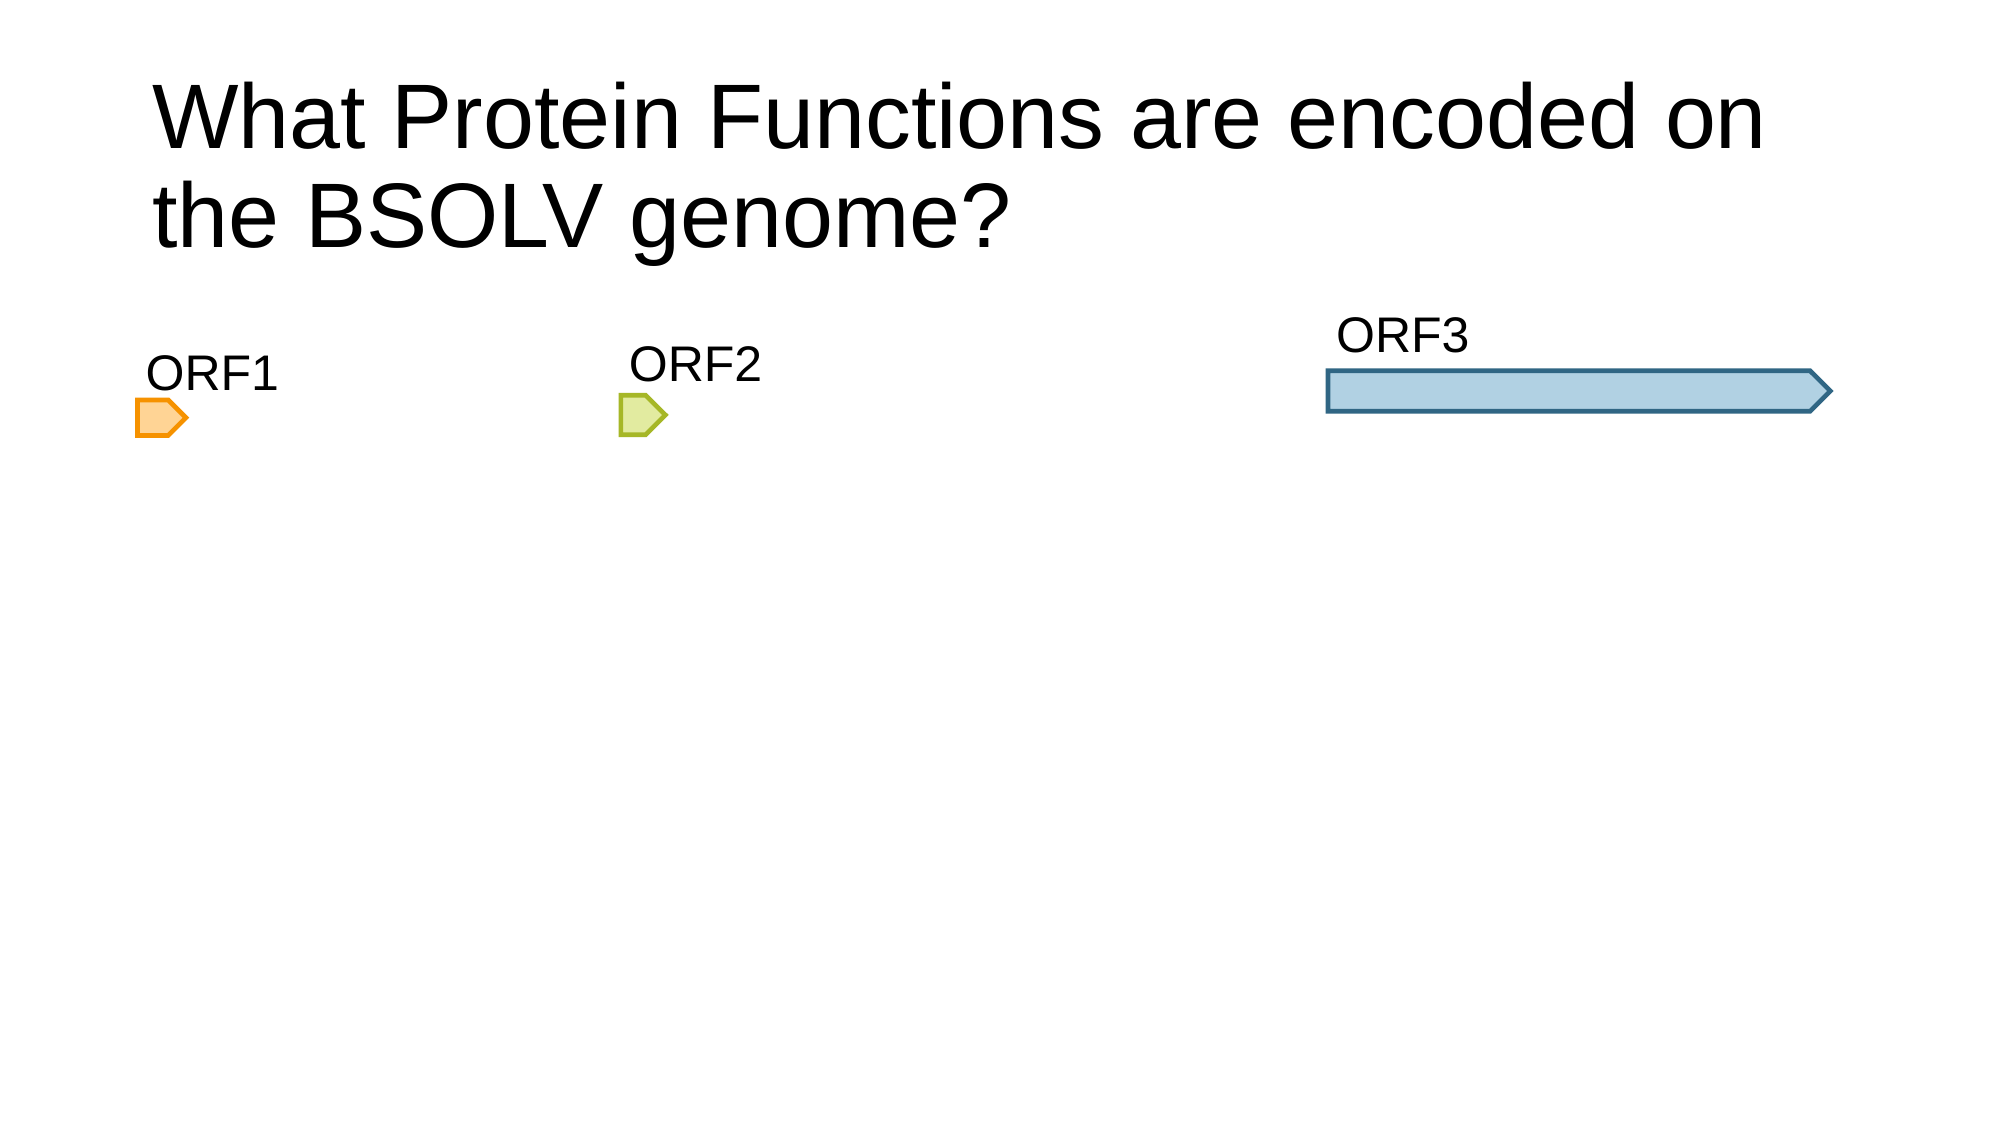

# What Protein Functions are encoded on the BSOLV genome?
ORF3
ORF2
ORF1